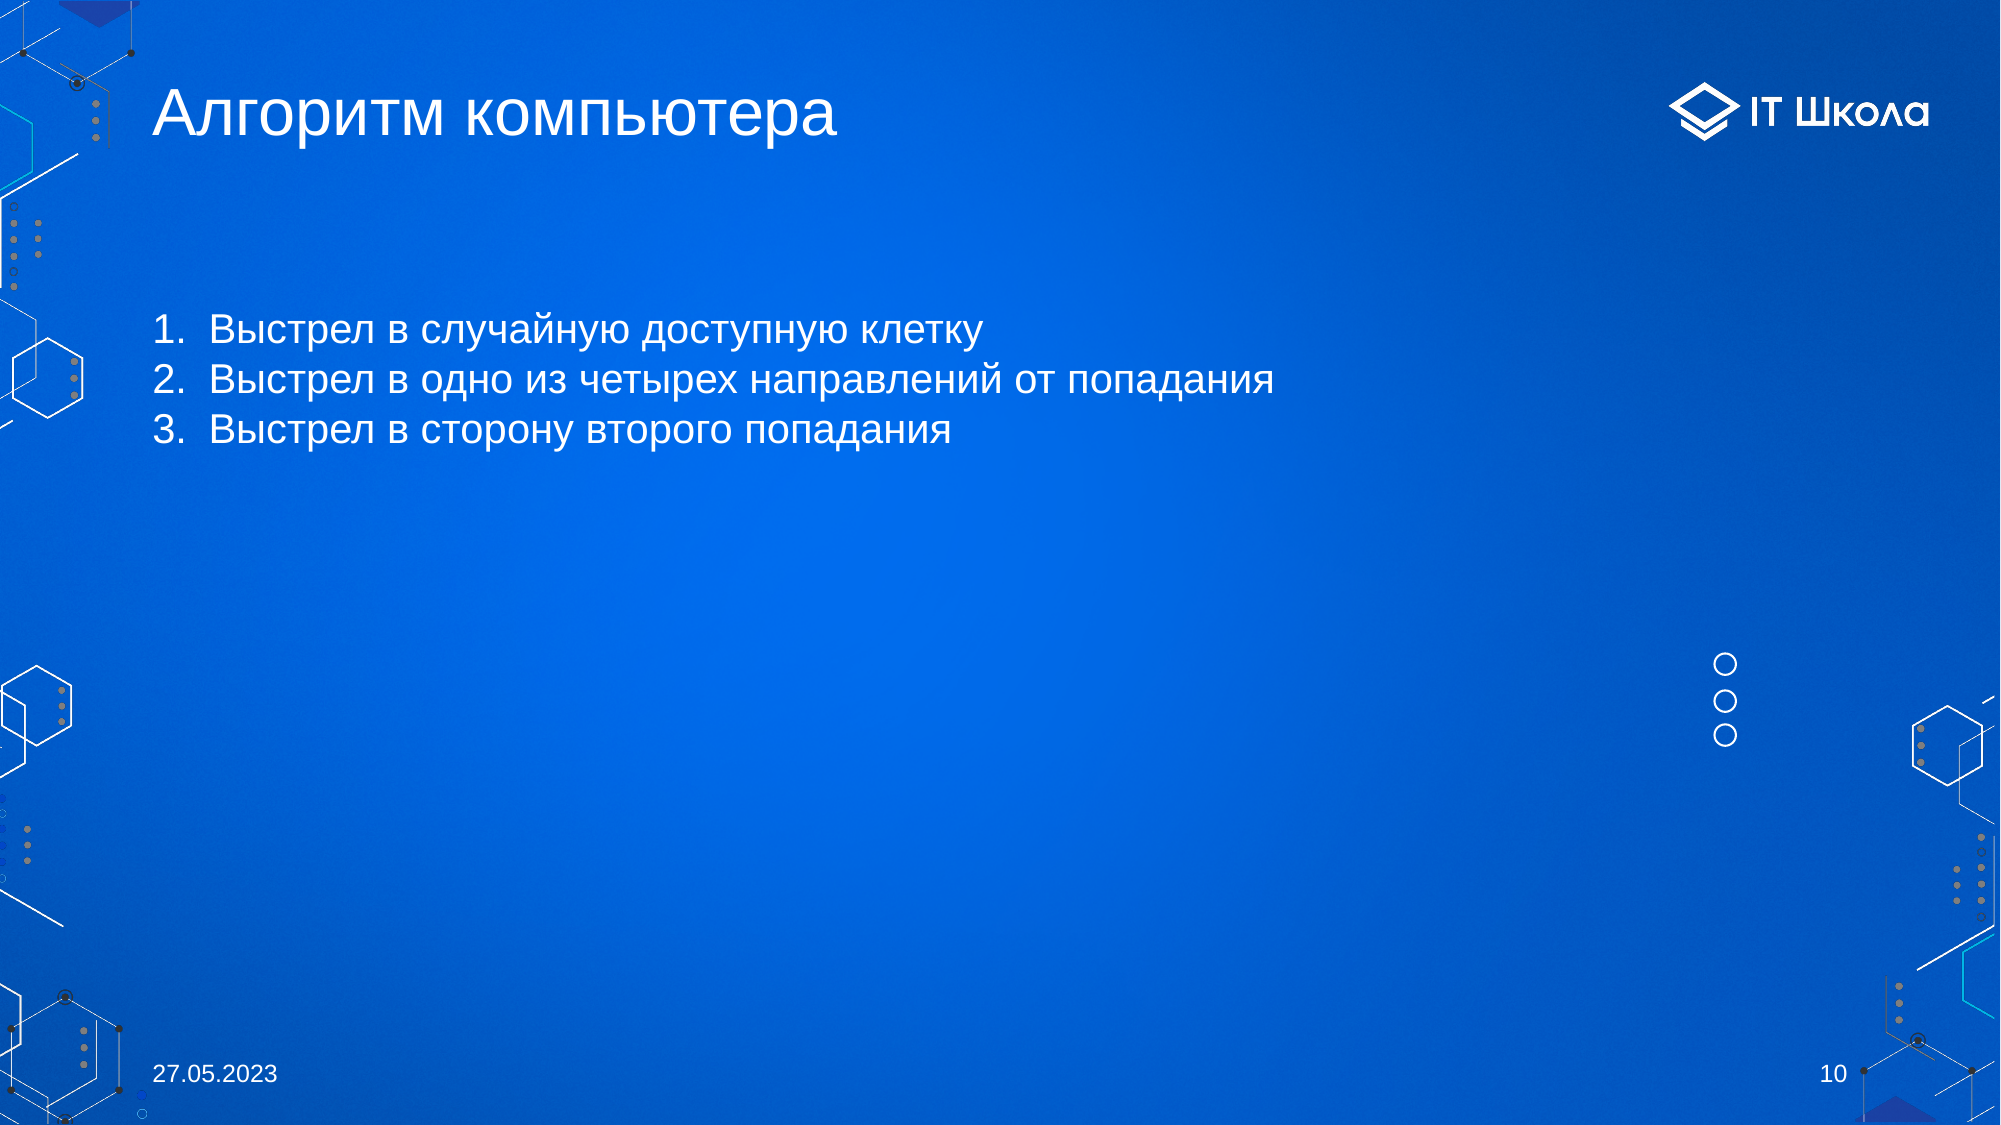

# Алгоритм компьютера
Выстрел в случайную доступную клетку
Выстрел в одно из четырех направлений от попадания
Выстрел в сторону второго попадания

27.05.2023
10